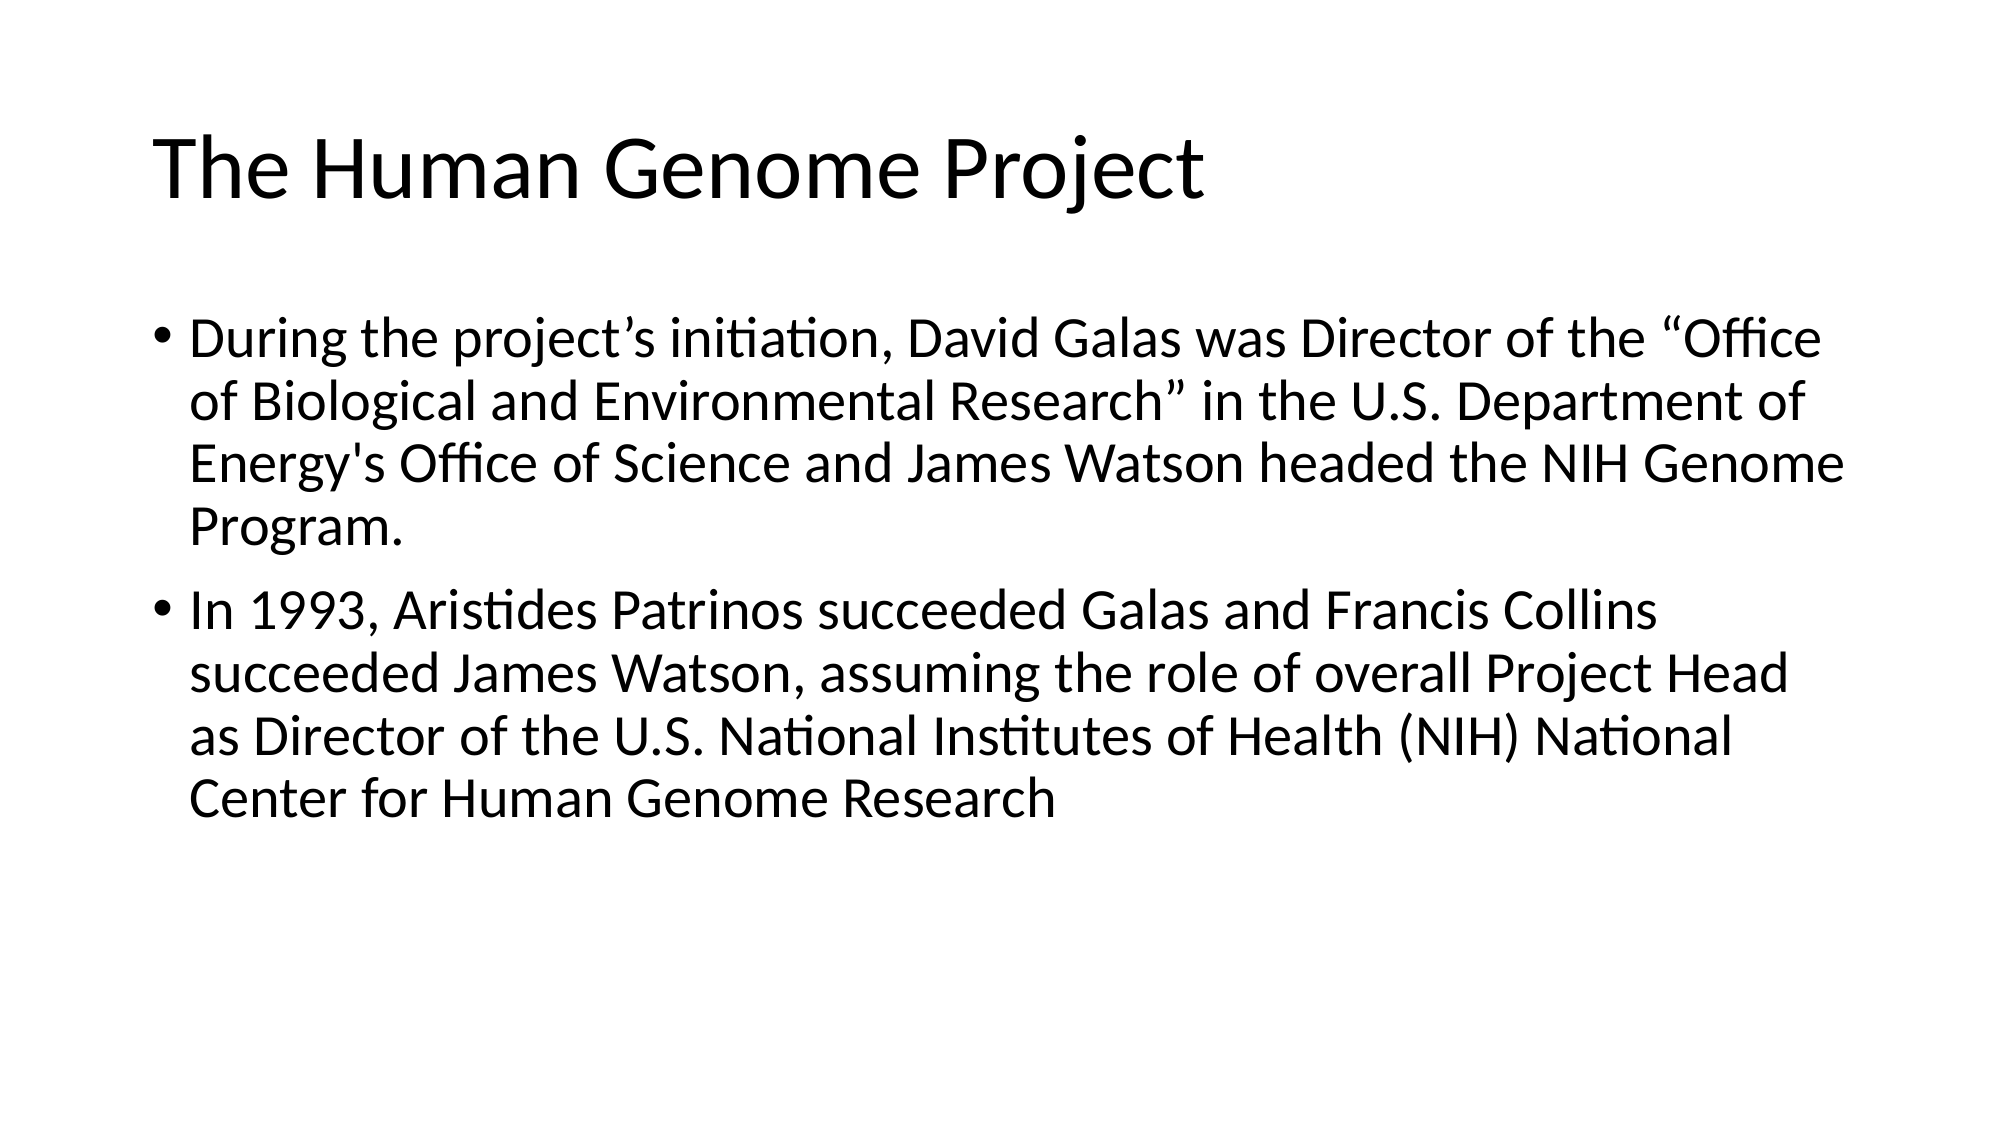

# The Human Genome Project
During the project’s initiation, David Galas was Director of the “Office of Biological and Environmental Research” in the U.S. Department of Energy's Office of Science and James Watson headed the NIH Genome Program.
In 1993, Aristides Patrinos succeeded Galas and Francis Collins succeeded James Watson, assuming the role of overall Project Head as Director of the U.S. National Institutes of Health (NIH) National Center for Human Genome Research